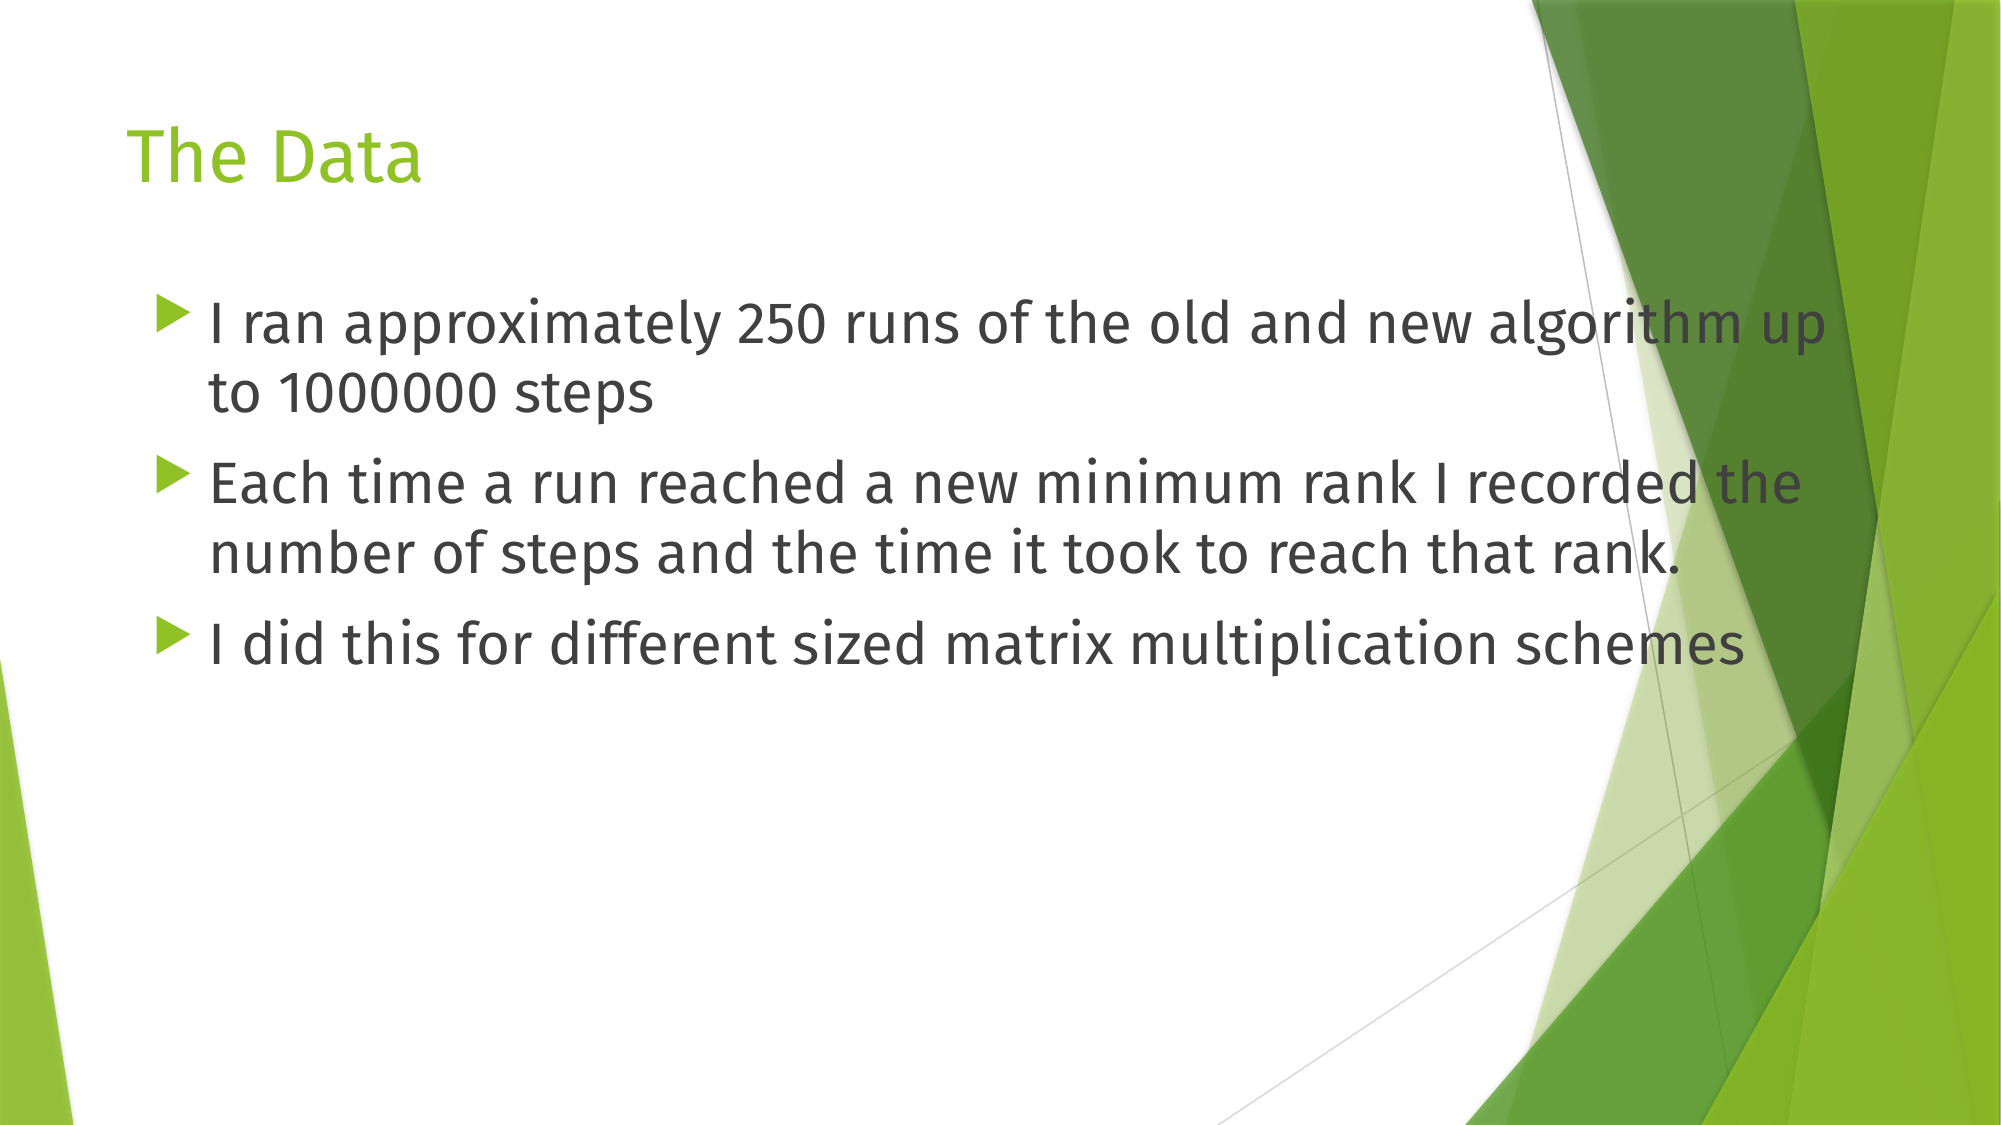

# The Data
I ran approximately 250 runs of the old and new algorithm up to 1000000 steps
Each time a run reached a new minimum rank I recorded the number of steps and the time it took to reach that rank.
I did this for different sized matrix multiplication schemes